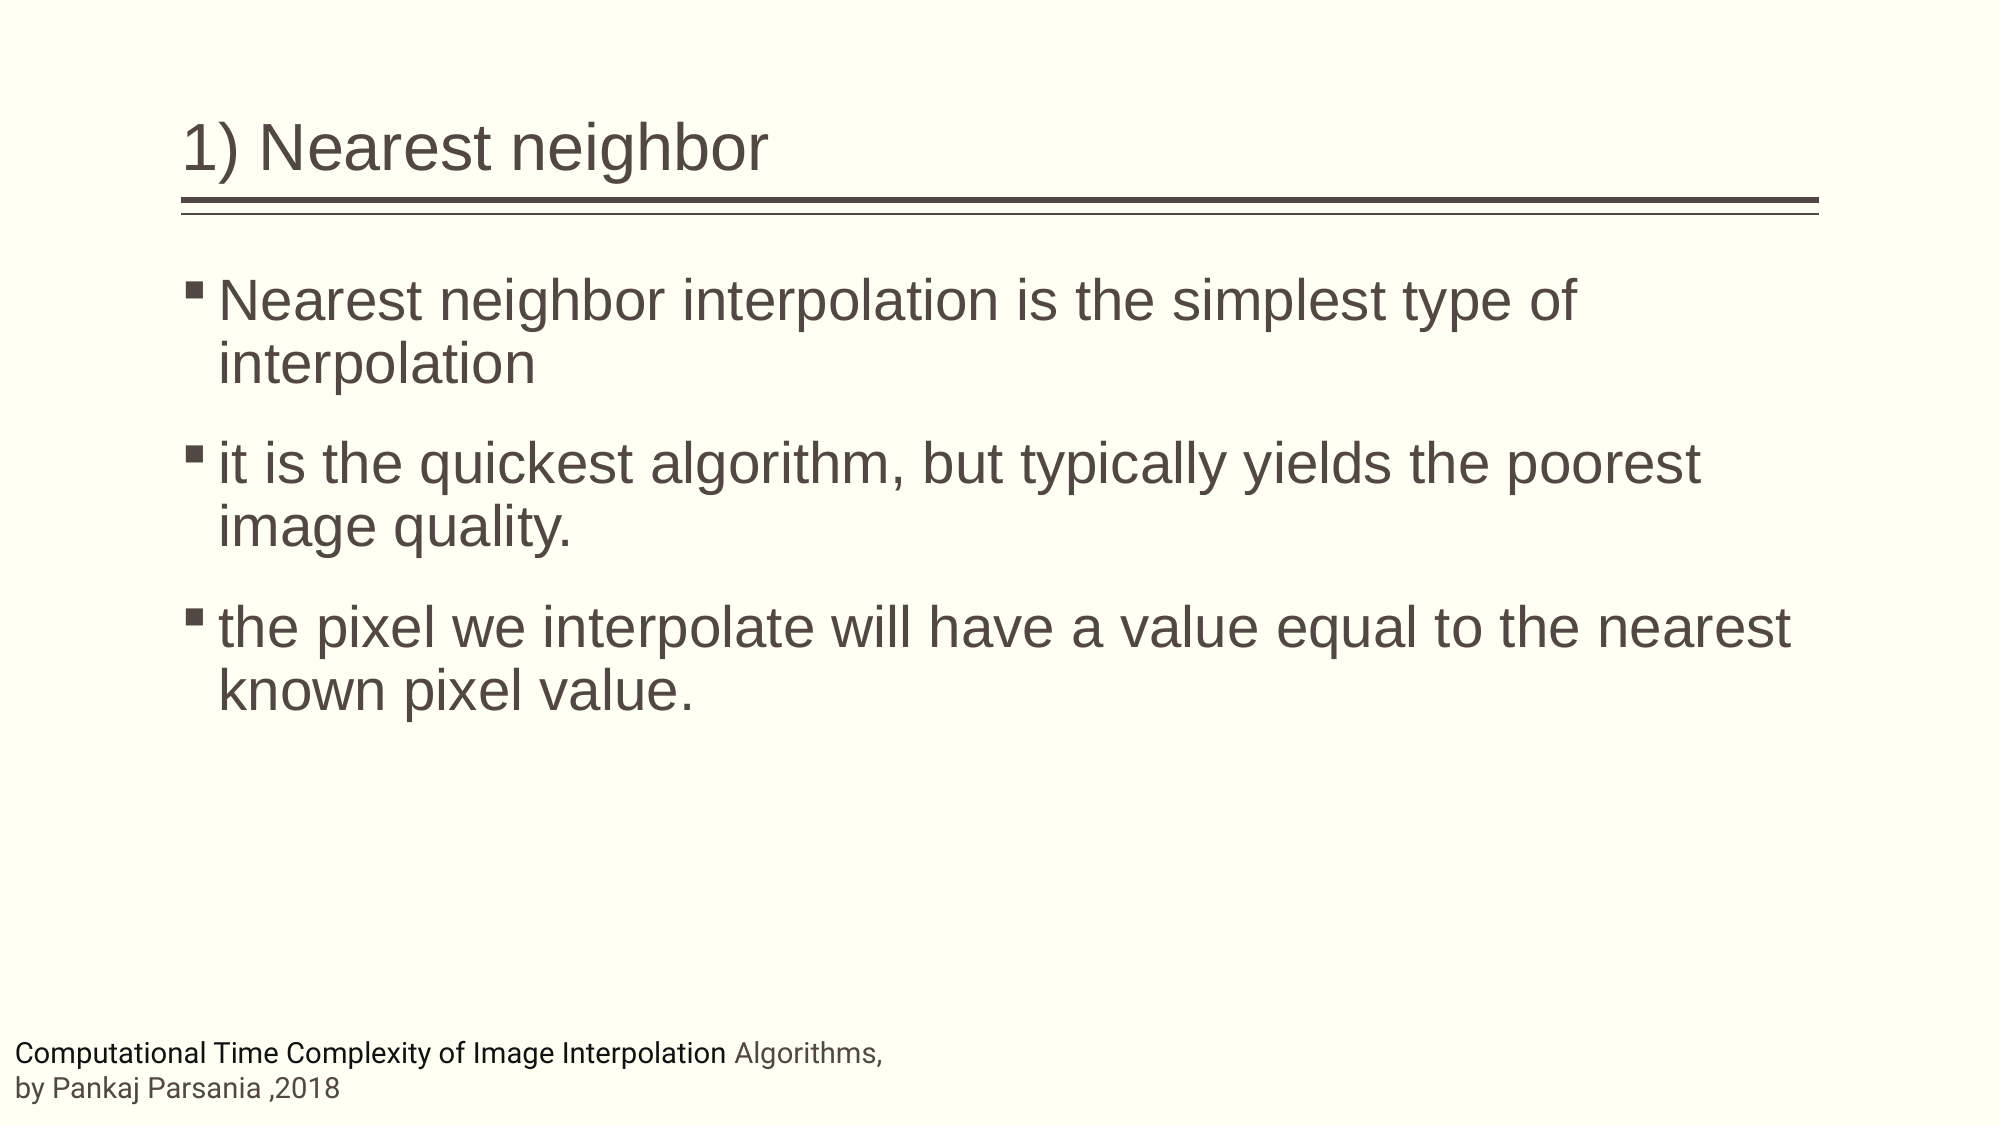

# 1) Nearest neighbor
Nearest neighbor interpolation is the simplest type of interpolation
it is the quickest algorithm, but typically yields the poorest image quality.
the pixel we interpolate will have a value equal to the nearest known pixel value.

Computational Time Complexity of Image Interpolation Algorithms,
by Pankaj Parsania ,2018